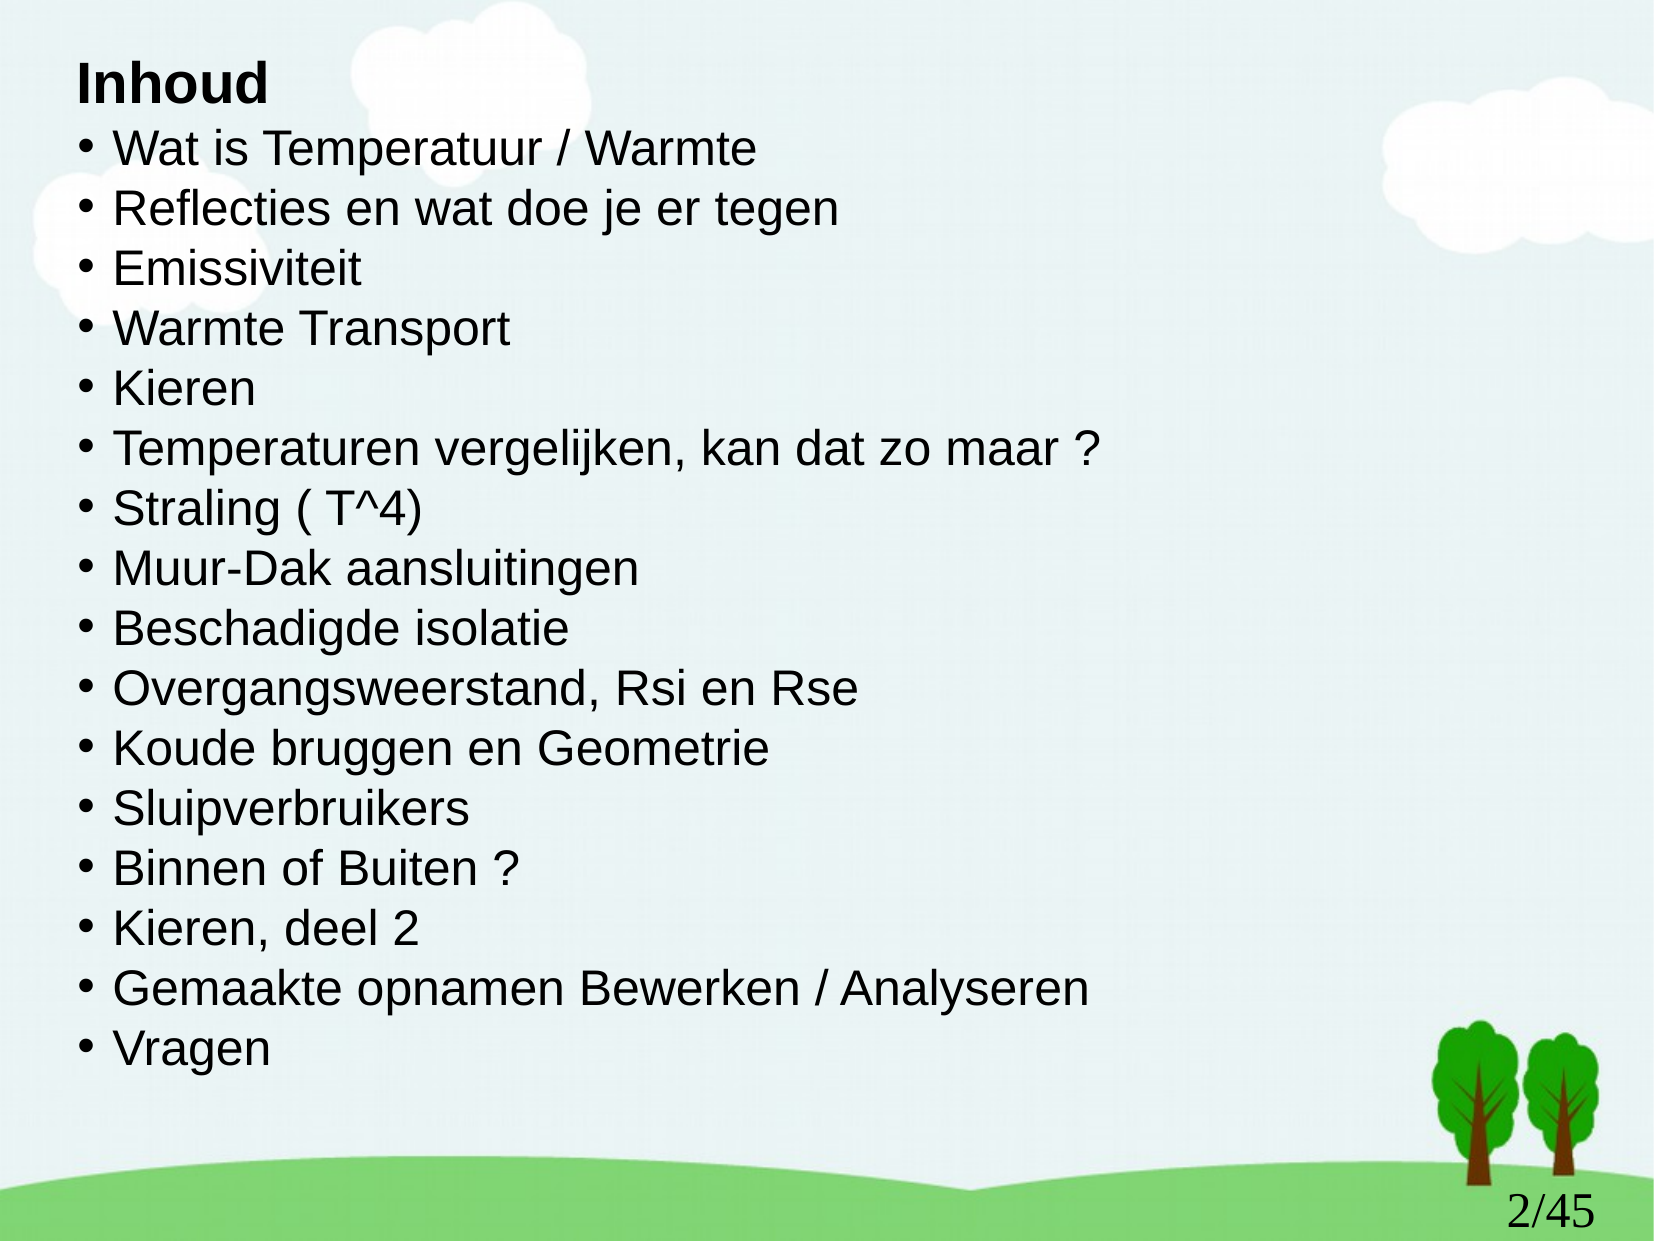

Inhoud
Wat is Temperatuur / Warmte
Reflecties en wat doe je er tegen
Emissiviteit
Warmte Transport
Kieren
Temperaturen vergelijken, kan dat zo maar ?
Straling ( T^4)
Muur-Dak aansluitingen
Beschadigde isolatie
Overgangsweerstand, Rsi en Rse
Koude bruggen en Geometrie
Sluipverbruikers
Binnen of Buiten ?
Kieren, deel 2
Gemaakte opnamen Bewerken / Analyseren
Vragen